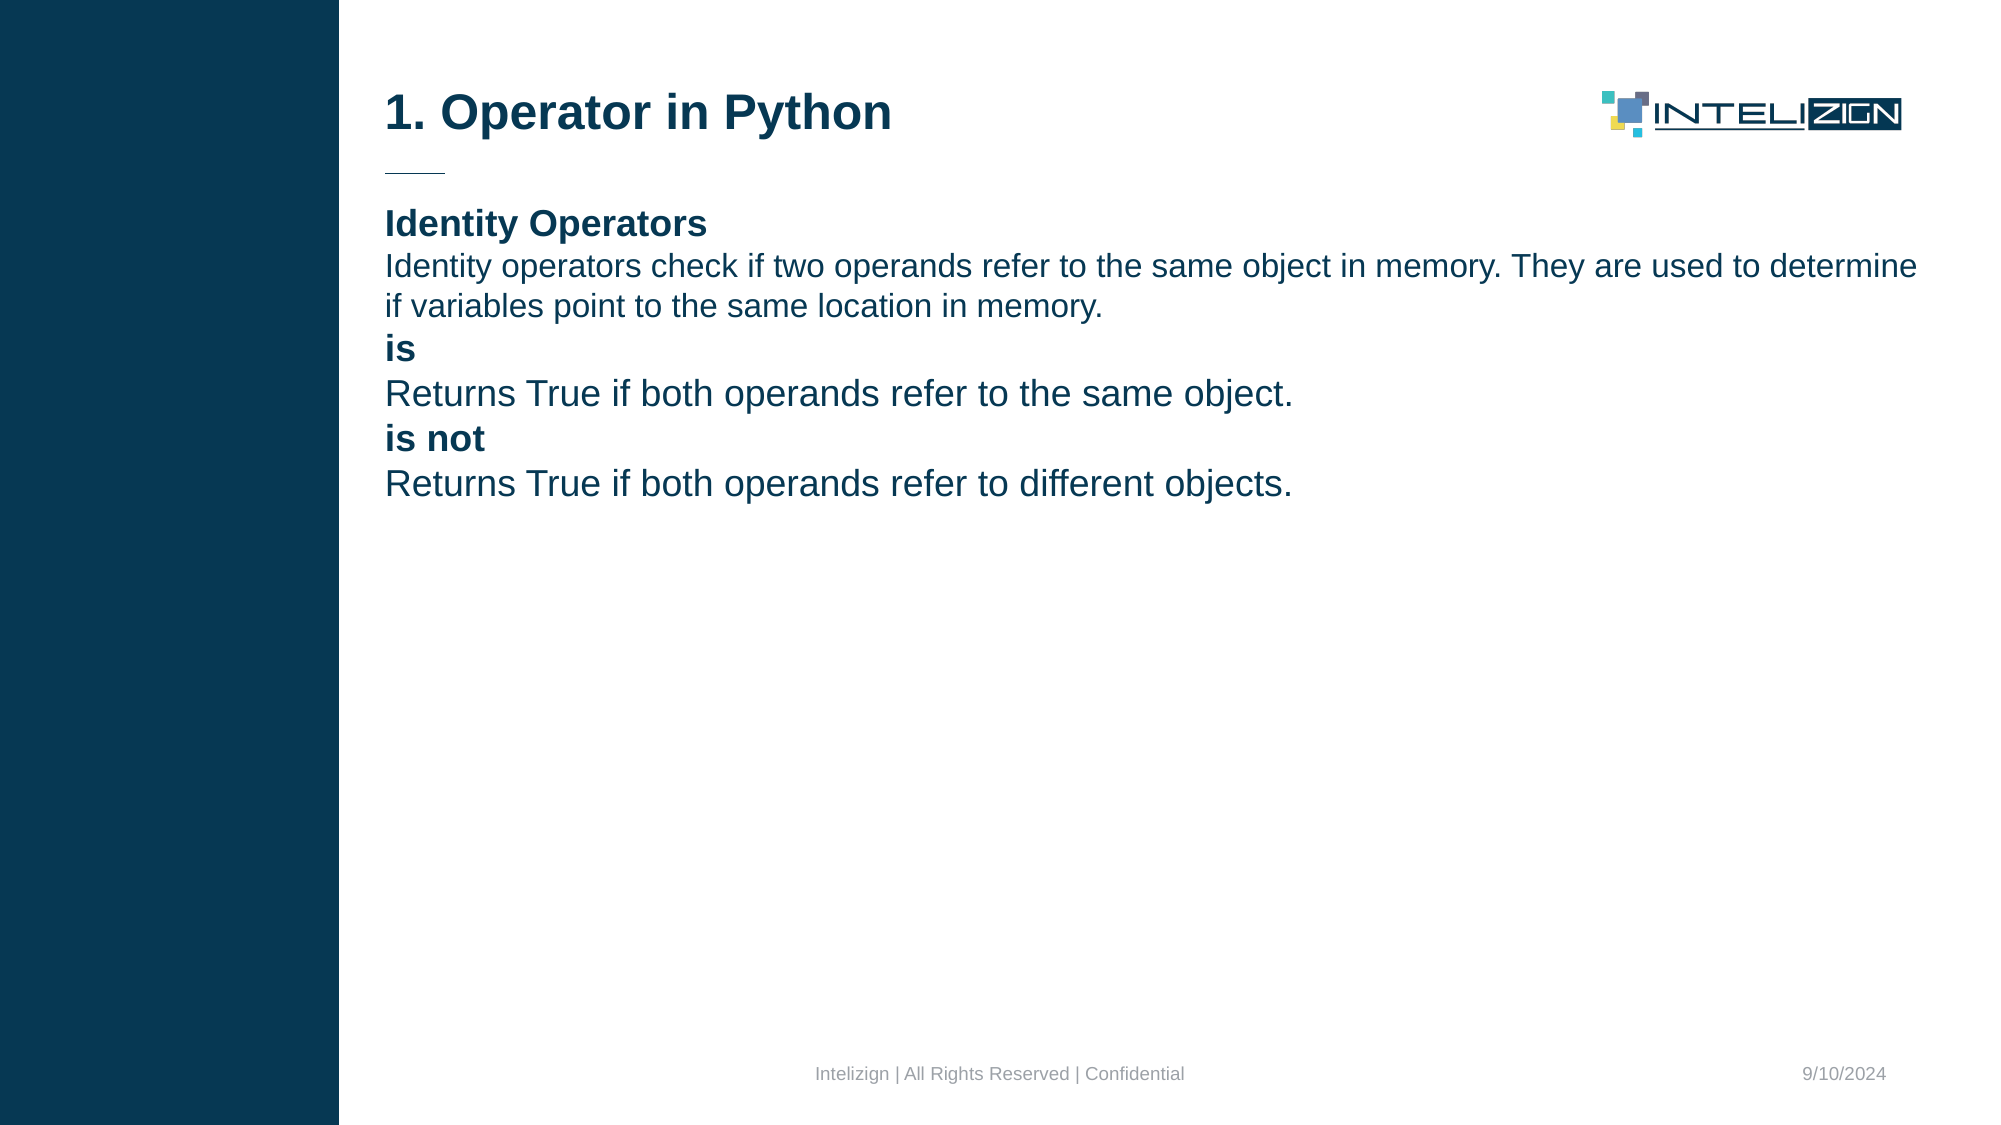

# 1. Operator in Python

Identity Operators
Identity operators check if two operands refer to the same object in memory. They are used to determine if variables point to the same location in memory.
is
Returns True if both operands refer to the same object.
is not
Returns True if both operands refer to different objects.

Intelizign | All Rights Reserved | Confidential
9/10/2024